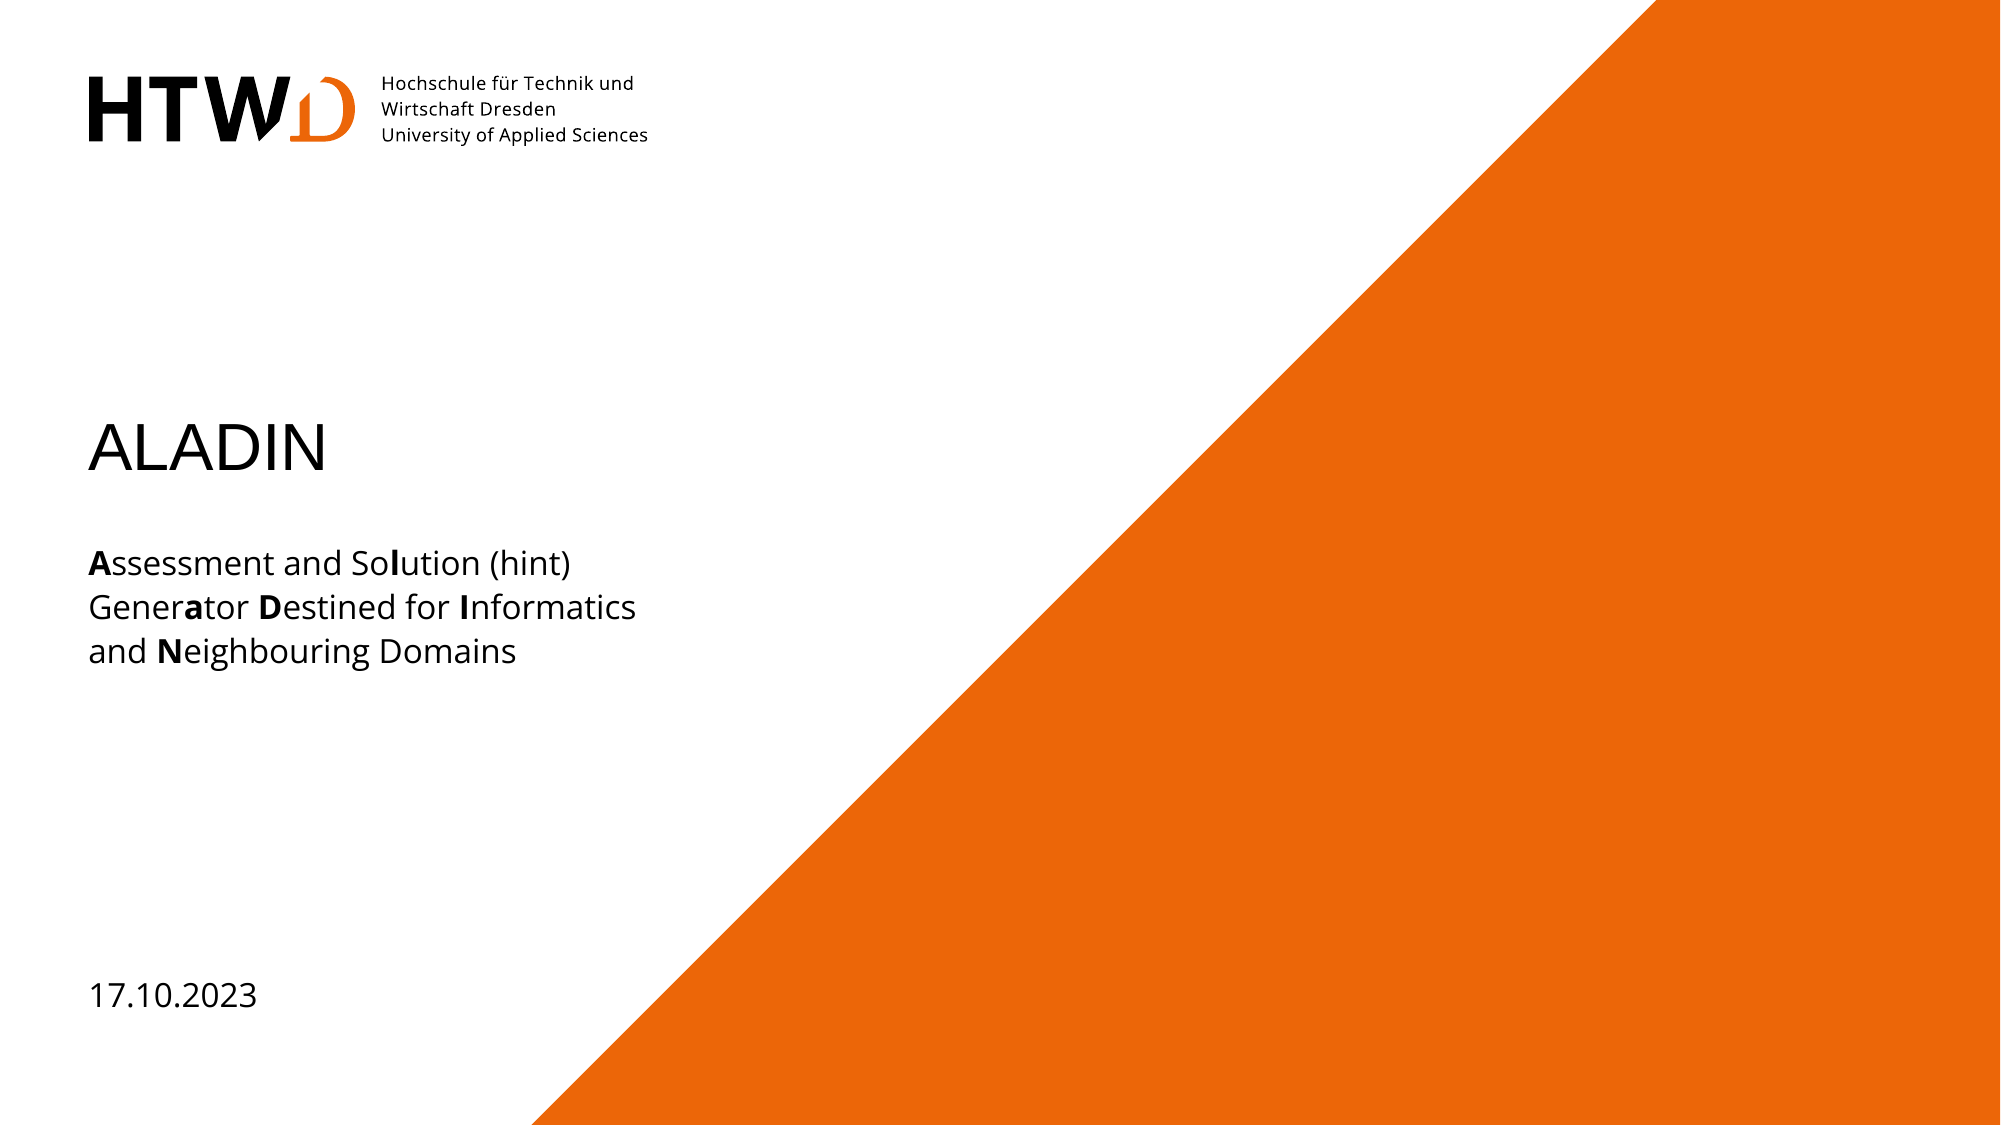

# ALADIN
Assessment and Solution (hint) Generator Destined for Informatics and Neighbouring Domains
17.10.2023